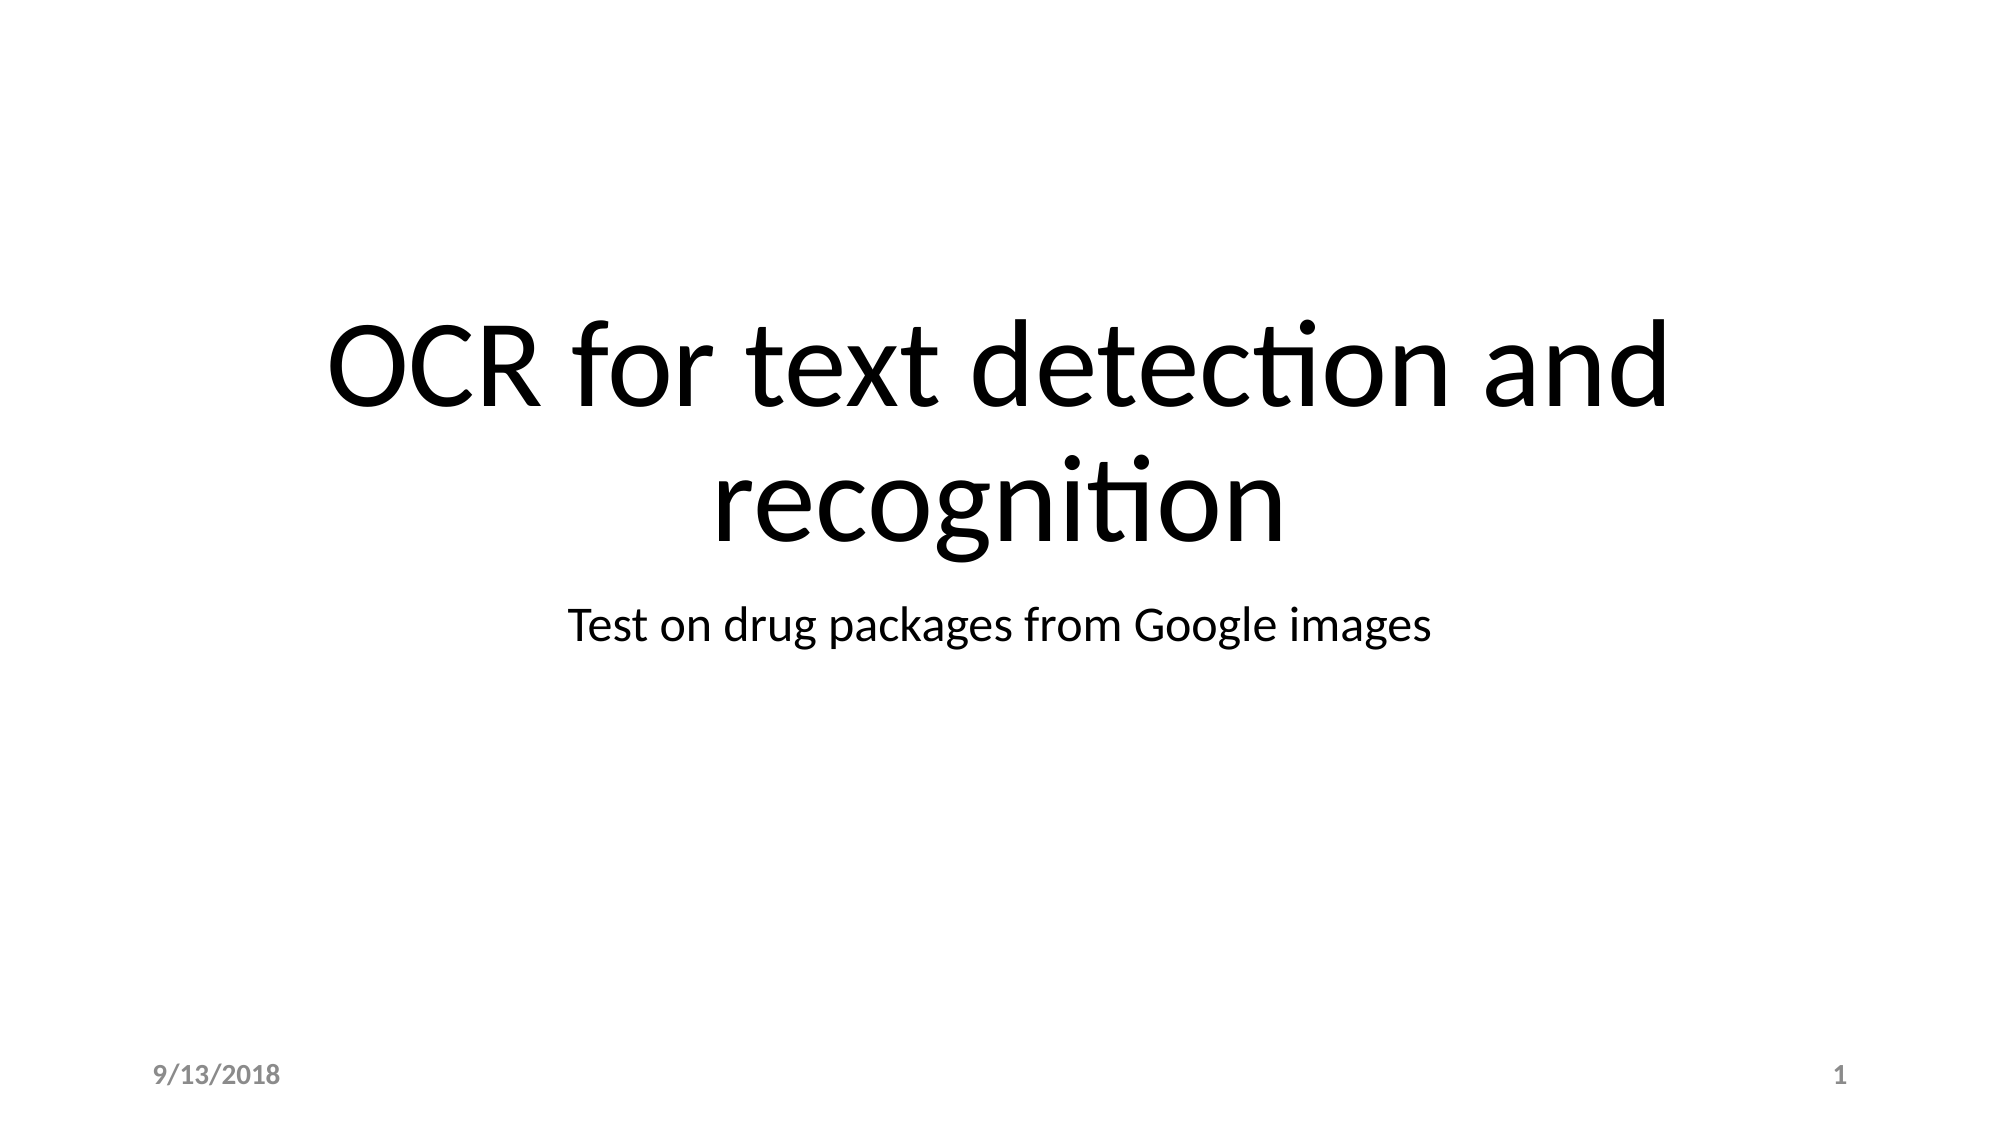

# OCR for text detection and recognition
Test on drug packages from Google images
9/13/2018

1